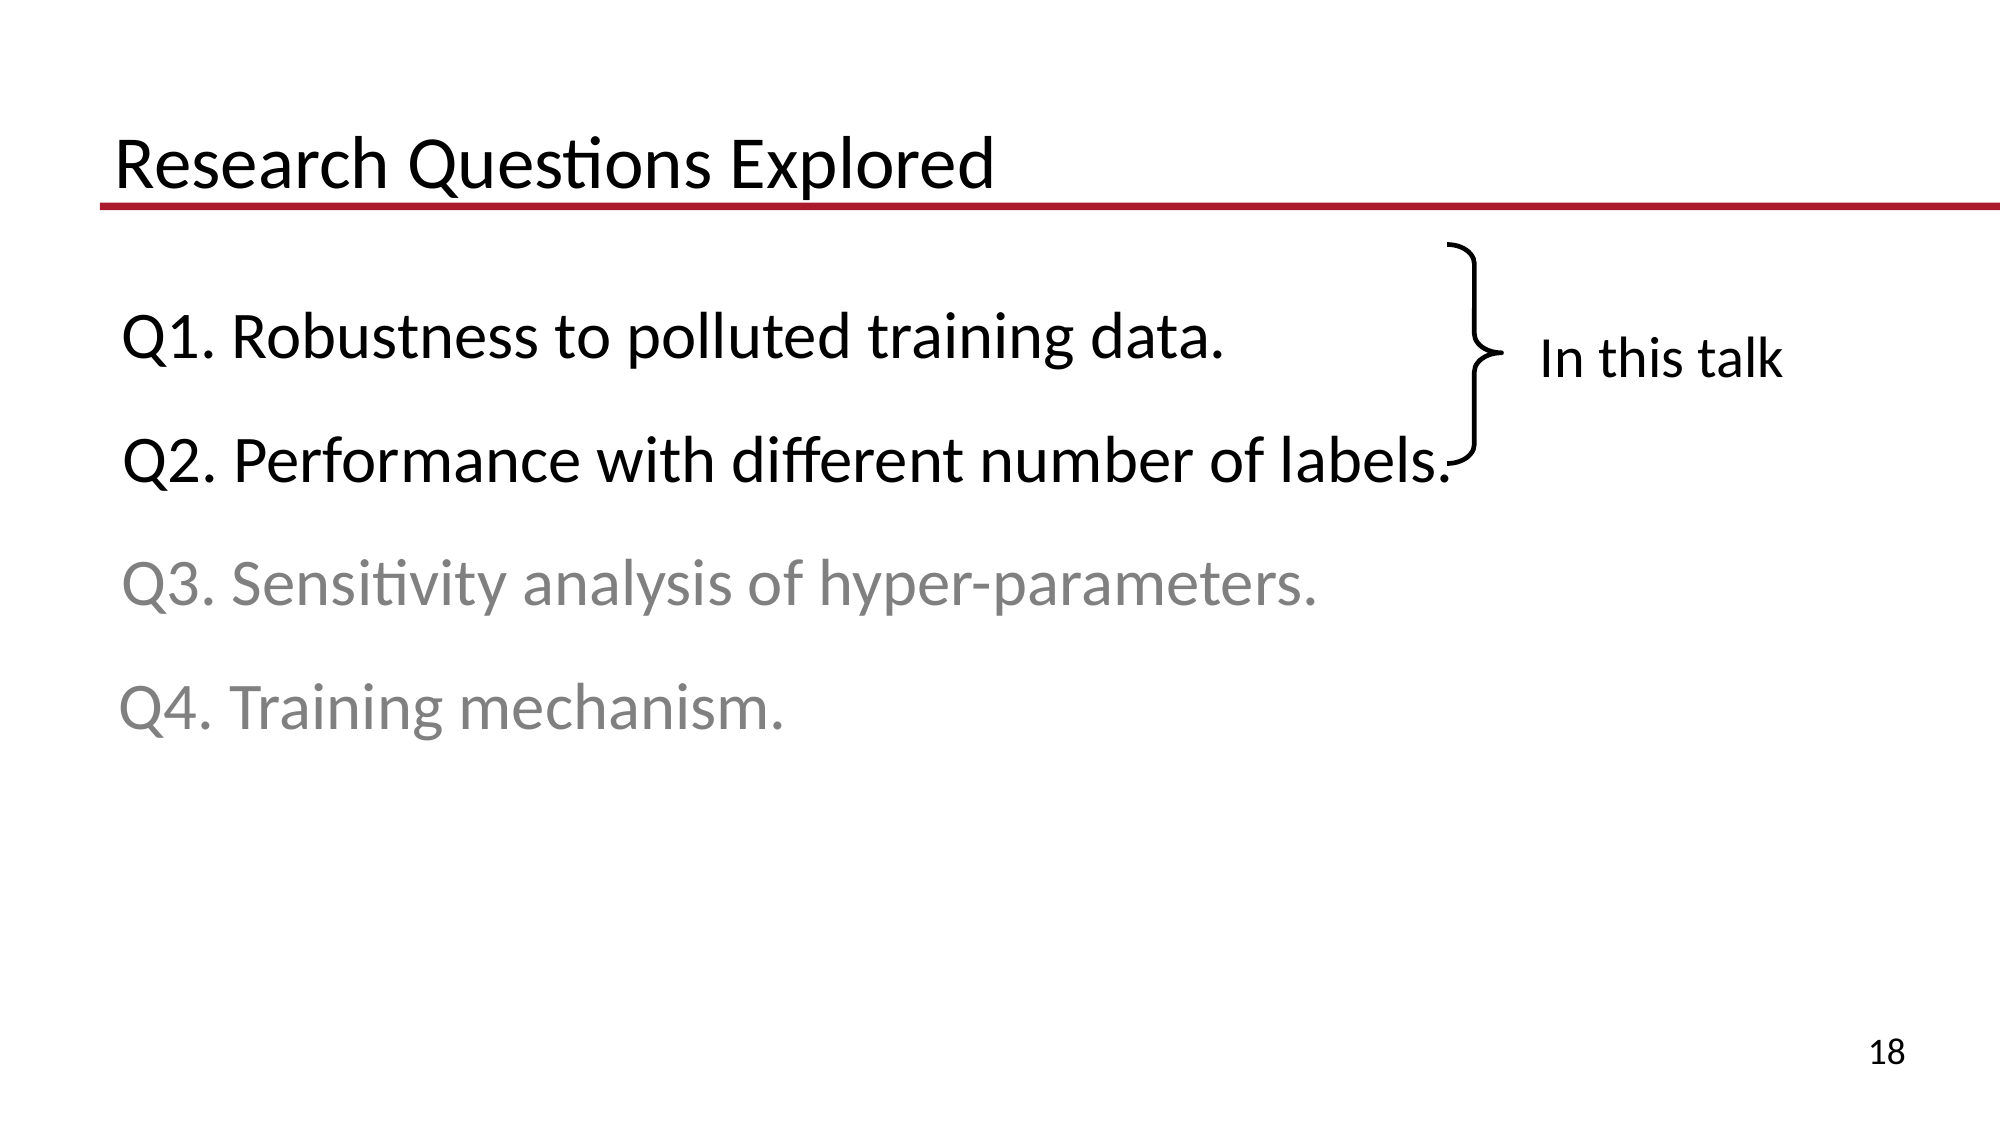

# Research Questions Explored

In this talk

Q1. Robustness to polluted training data.
Q2. Performance with different number of labels.
Q3. Sensitivity analysis of hyper-parameters.
Q4. Training mechanism.
18